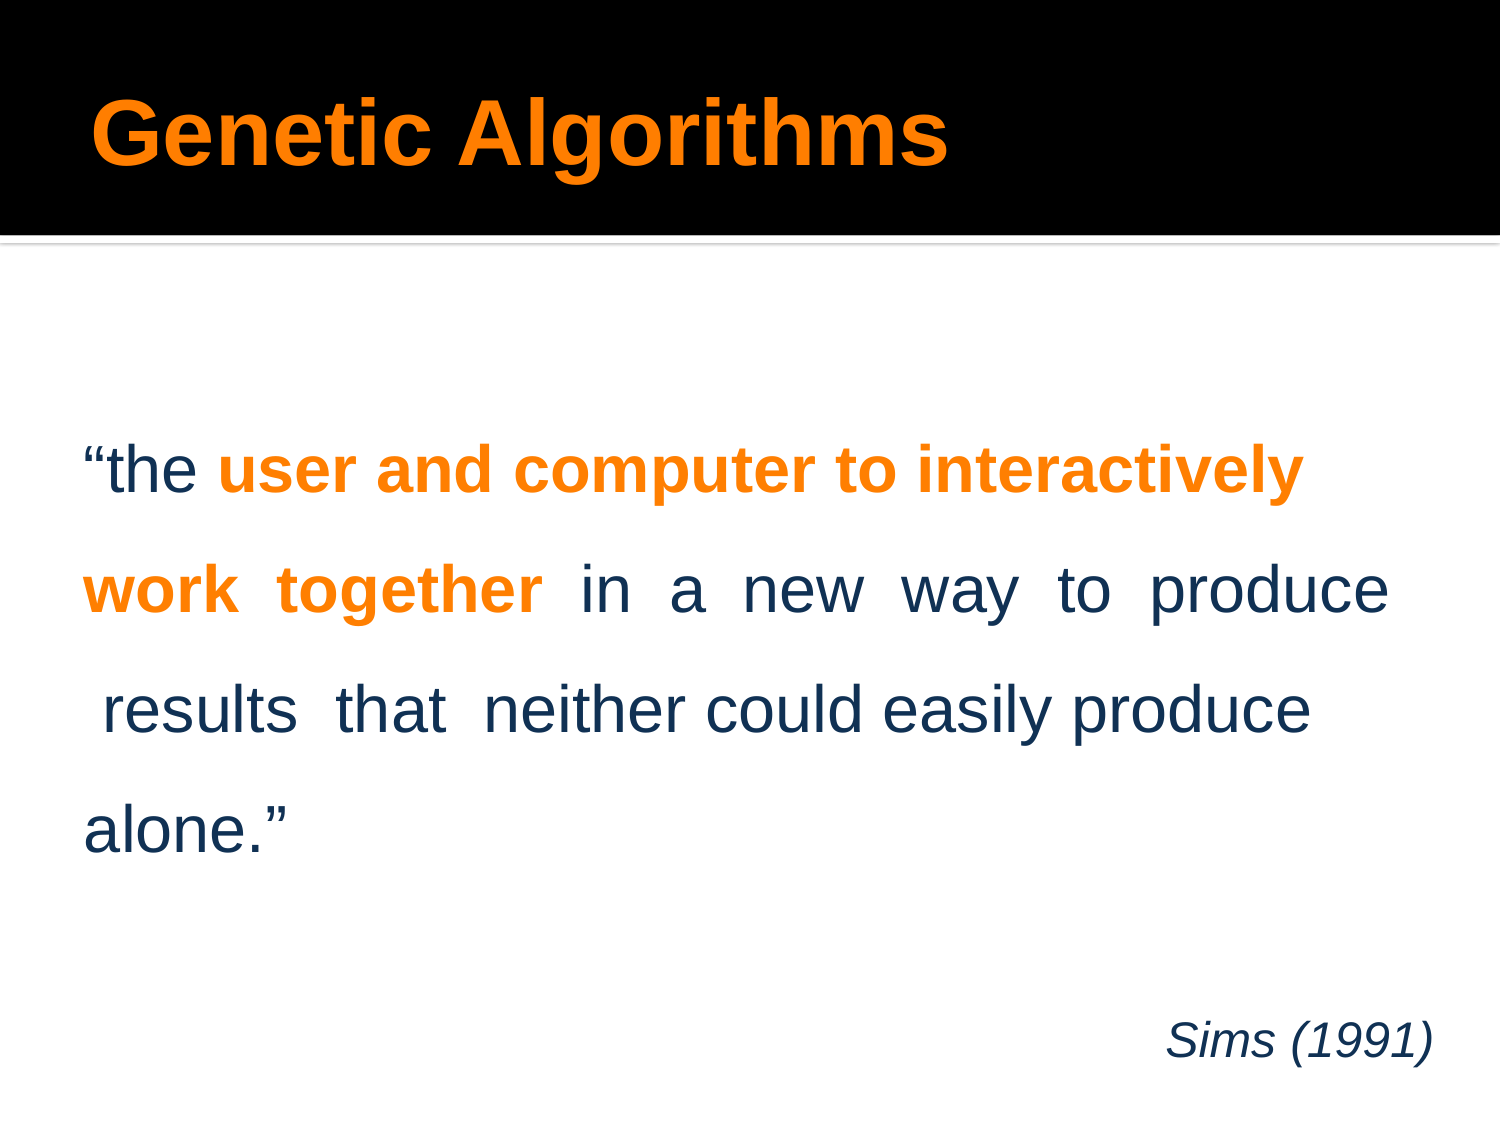

# Genetic Algorithms

“the user and computer to interactively work  together  in  a  new  way  to  produce  results  that  neither could easily produce alone.”
Sims (1991)